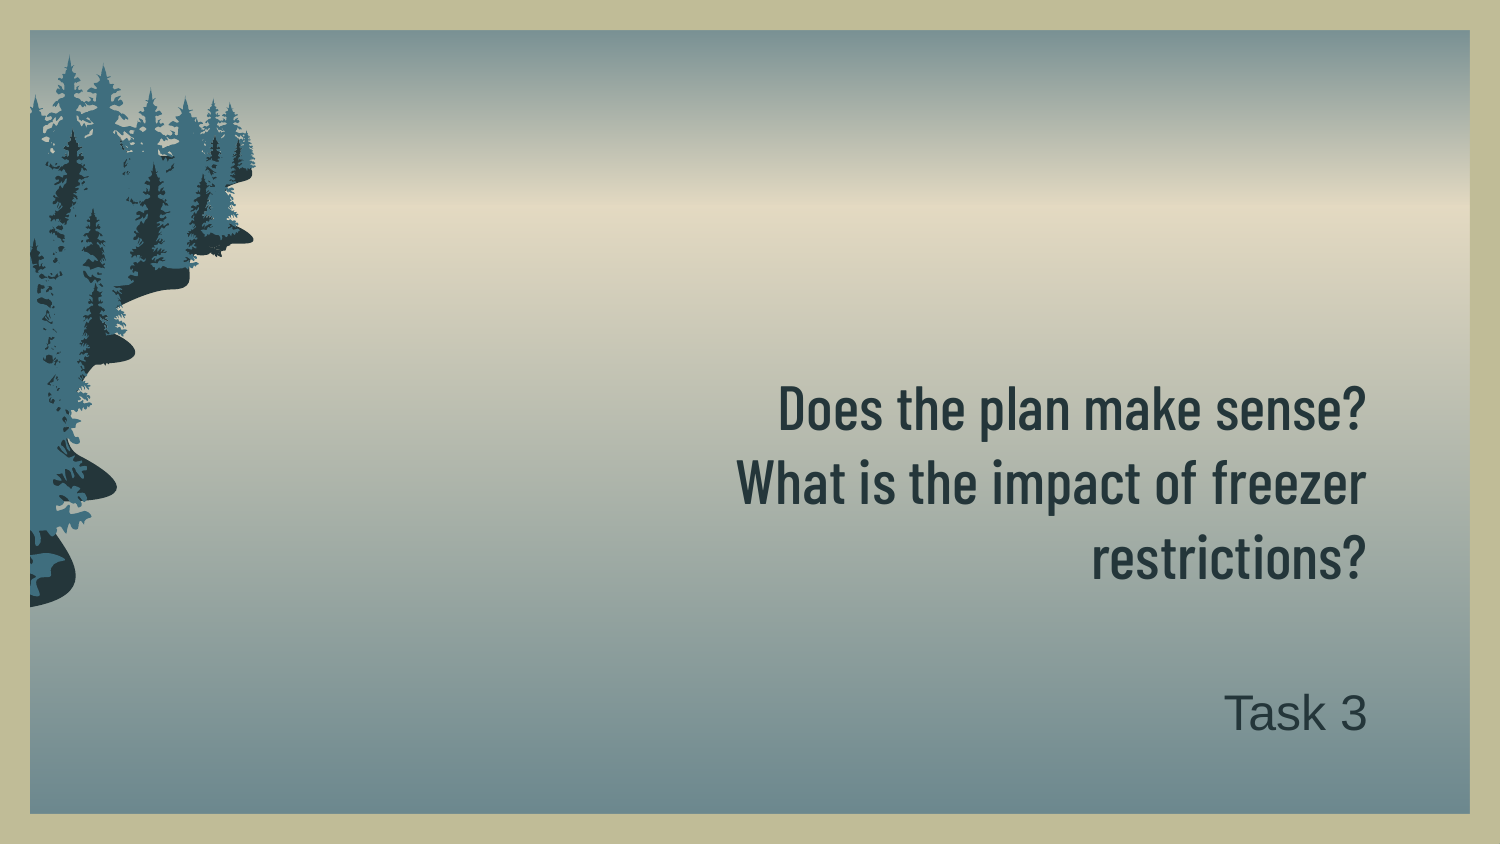

Does the plan make sense? What is the impact of freezer restrictions?
Task 3